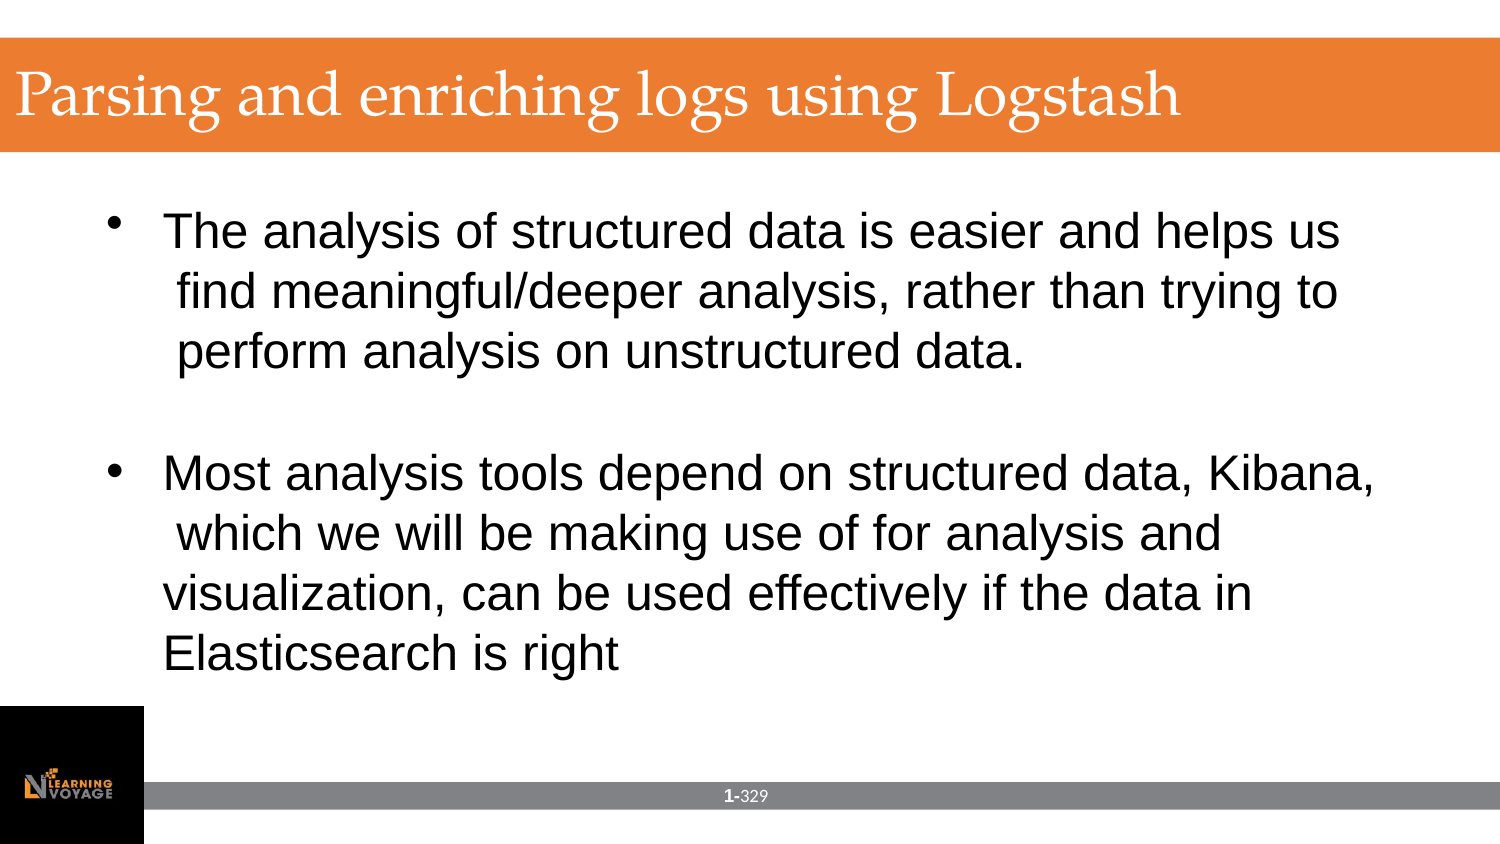

# Parsing and enriching logs using Logstash
The analysis of structured data is easier and helps us  find meaningful/deeper analysis, rather than trying to  perform analysis on unstructured data.

Most analysis tools depend on structured data, Kibana,  which we will be making use of for analysis and  visualization, can be used effectively if the data in  Elasticsearch is right
1-329